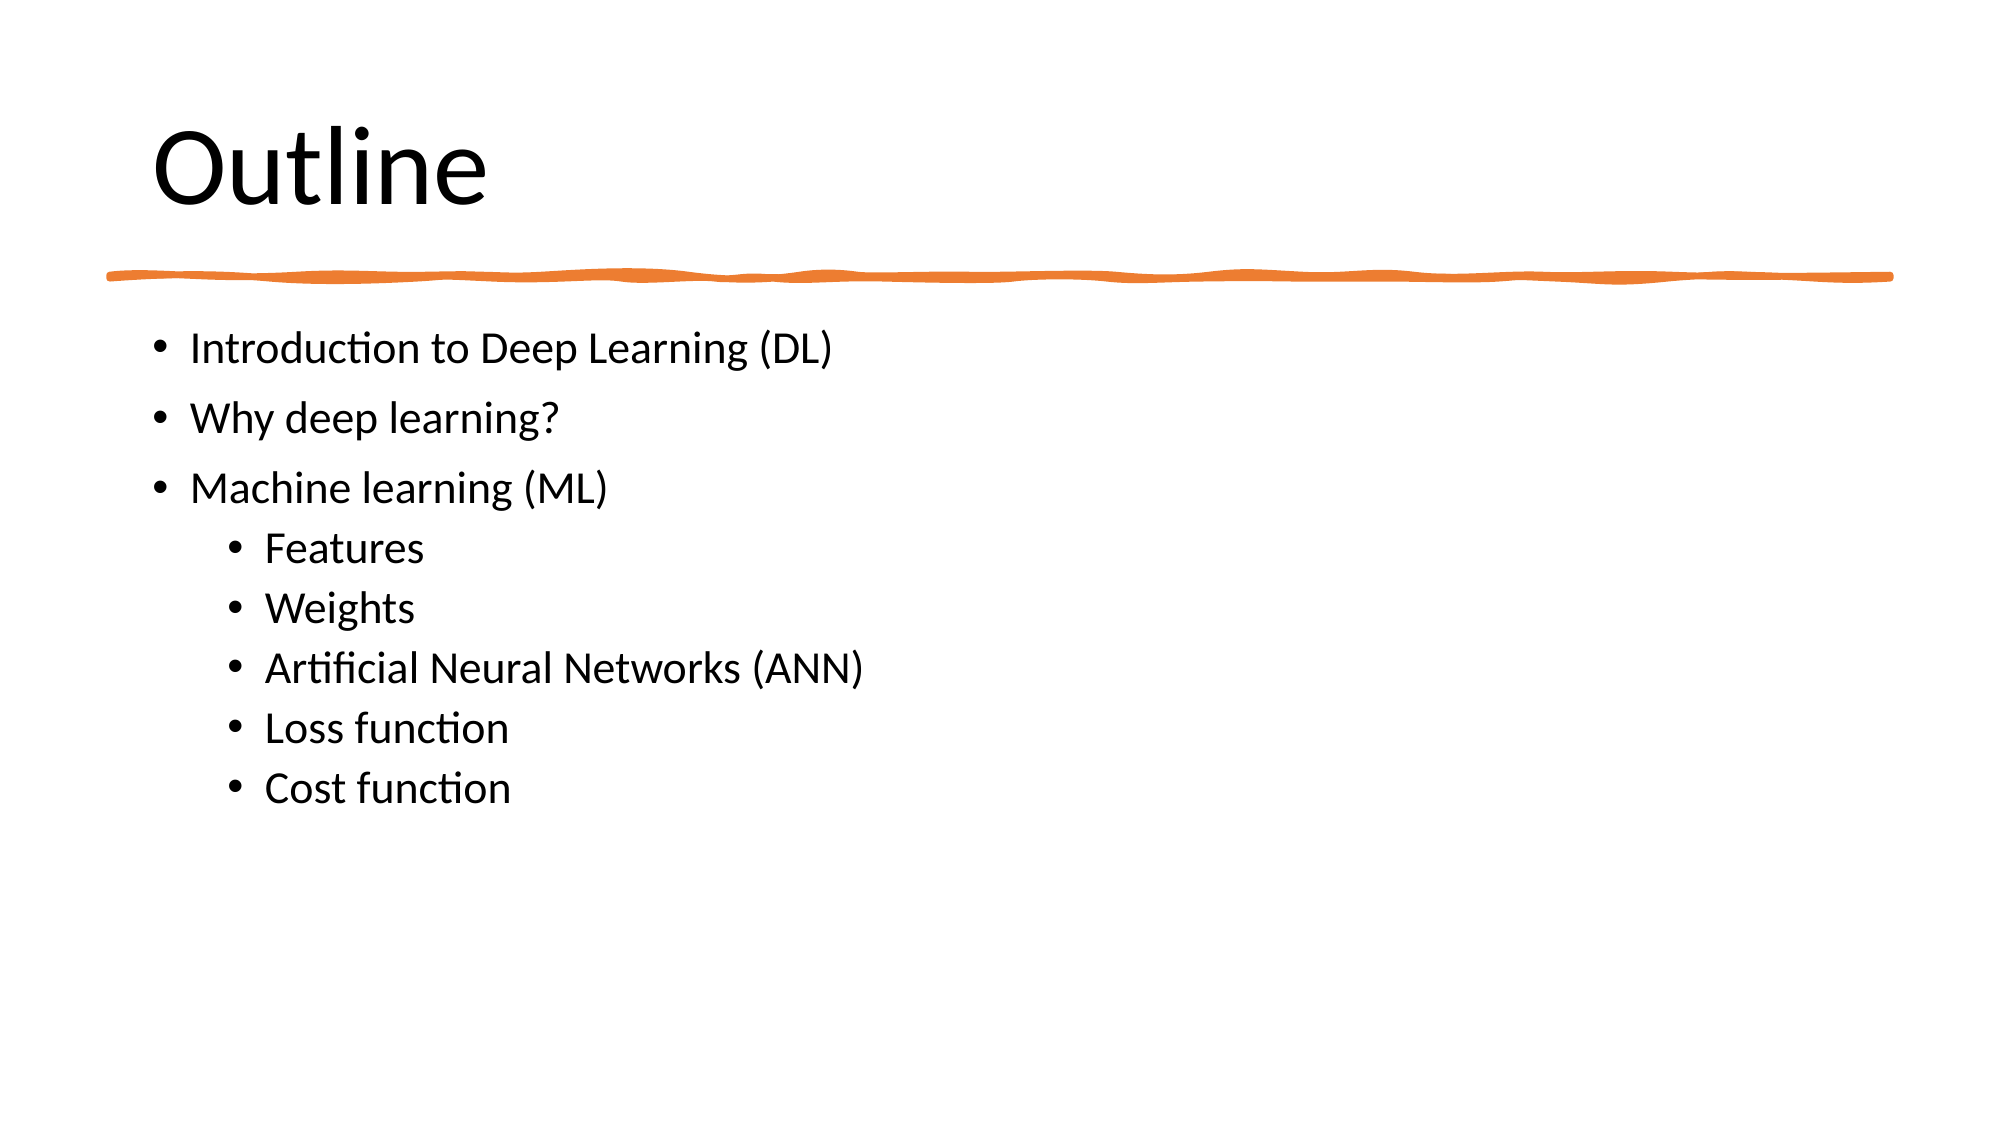

# Outline

Introduction to Deep Learning (DL)
Why deep learning?
Machine learning (ML)
Features
Weights
Artificial Neural Networks (ANN)
Loss function
Cost function

2